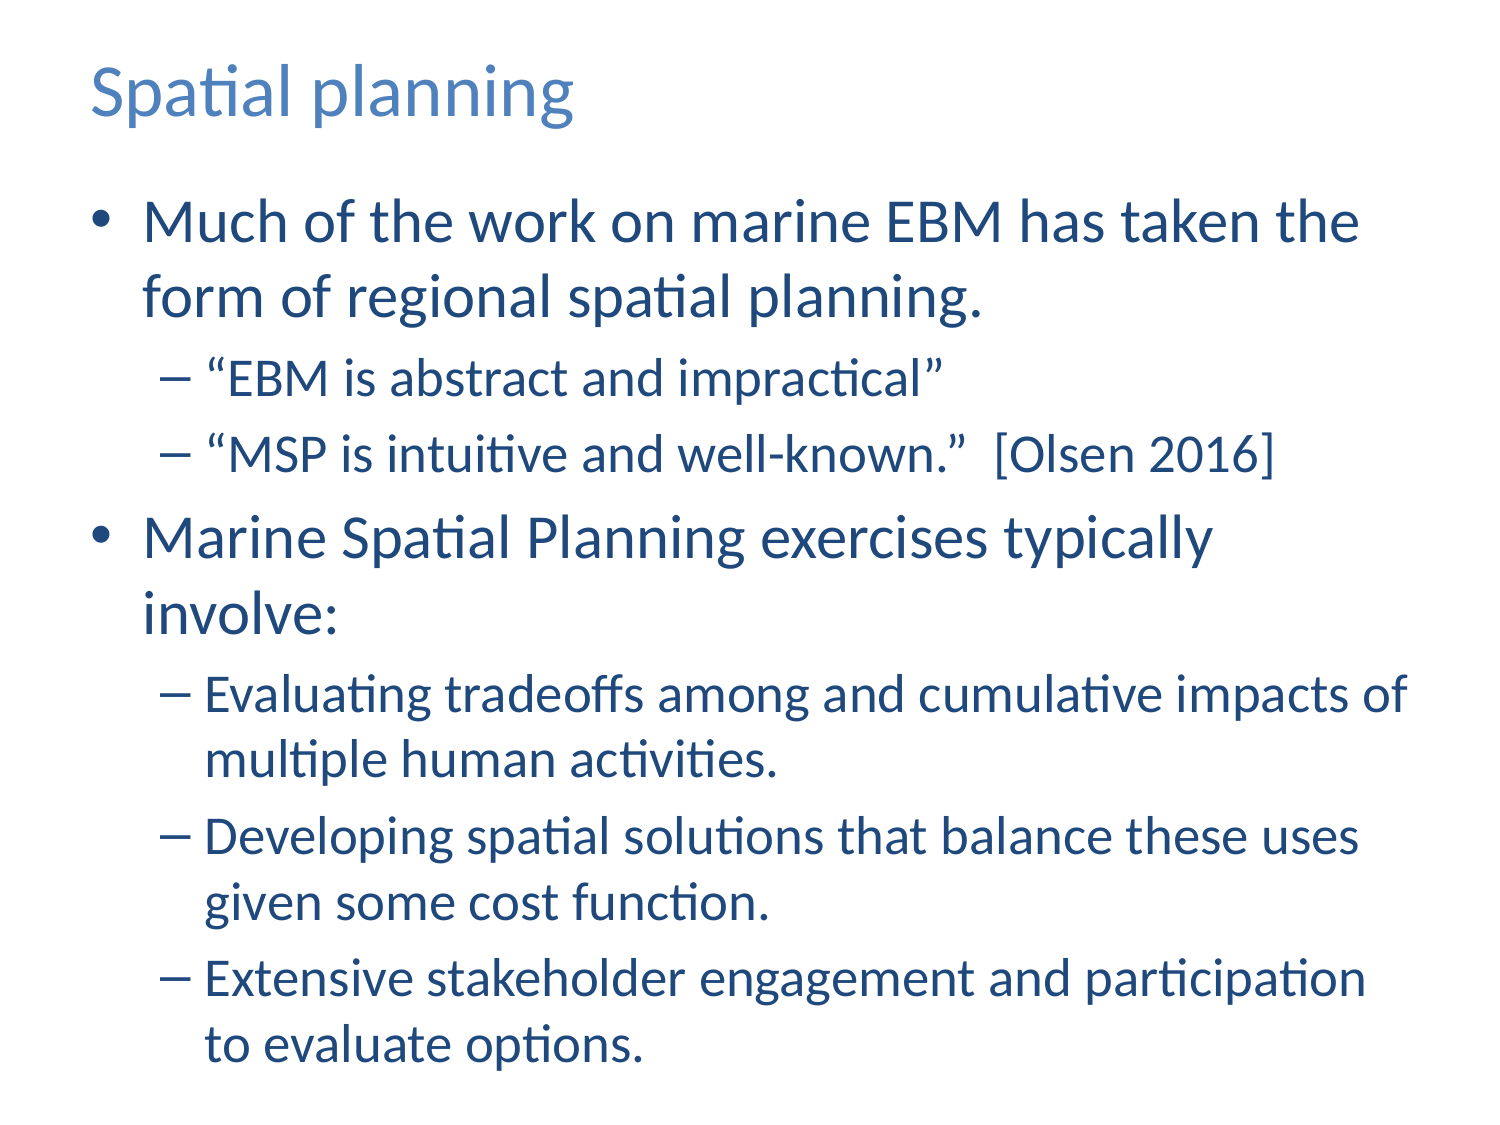

# Spatial planning
Much of the work on marine EBM has taken the form of regional spatial planning.
“EBM is abstract and impractical”
“MSP is intuitive and well-known.”  [Olsen 2016]
Marine Spatial Planning exercises typically involve:
Evaluating tradeoffs among and cumulative impacts of multiple human activities.
Developing spatial solutions that balance these uses given some cost function.
Extensive stakeholder engagement and participation to evaluate options.